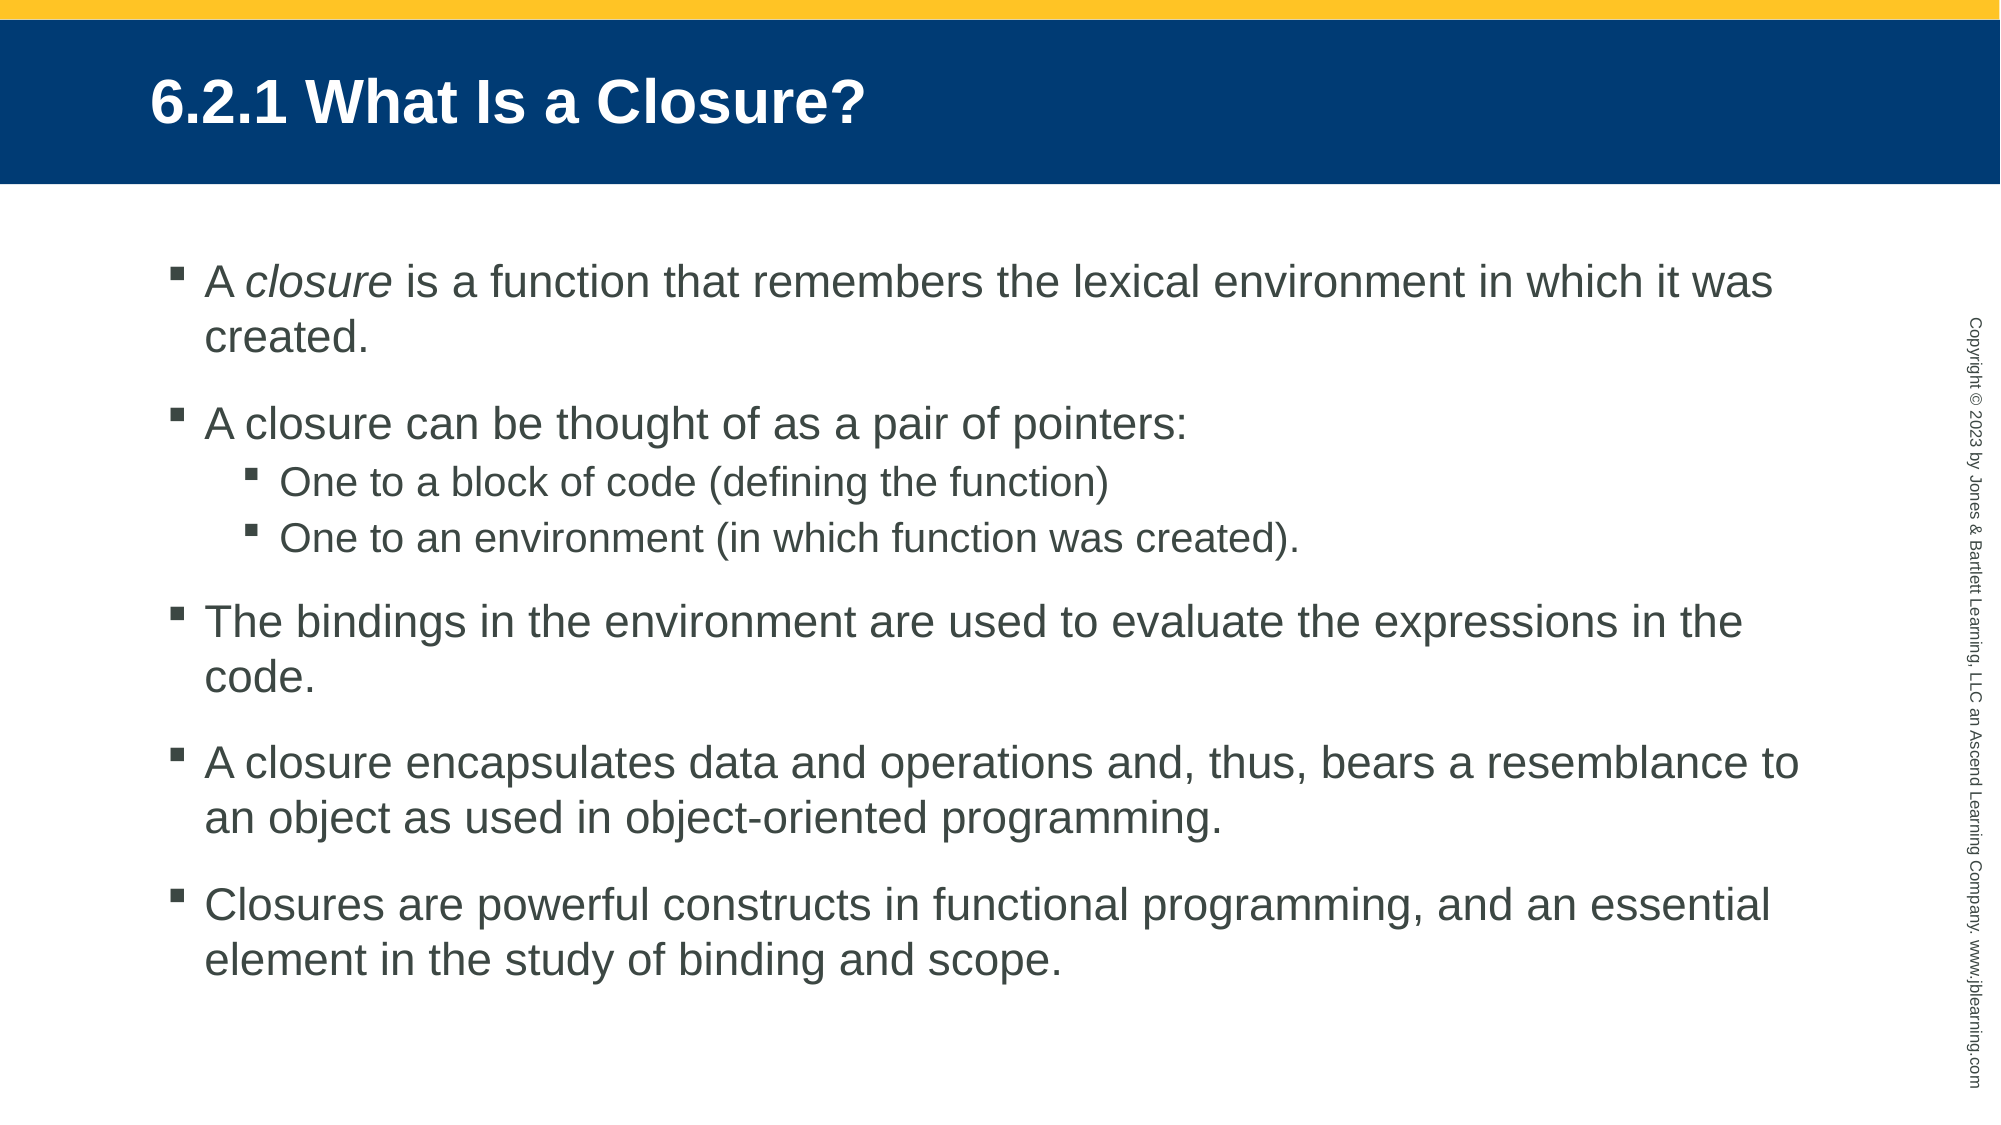

# 6.2.1 What Is a Closure?
A closure is a function that remembers the lexical environment in which it was created.
A closure can be thought of as a pair of pointers:
One to a block of code (defining the function)
One to an environment (in which function was created).
The bindings in the environment are used to evaluate the expressions in the code.
A closure encapsulates data and operations and, thus, bears a resemblance to an object as used in object-oriented programming.
Closures are powerful constructs in functional programming, and an essential element in the study of binding and scope.